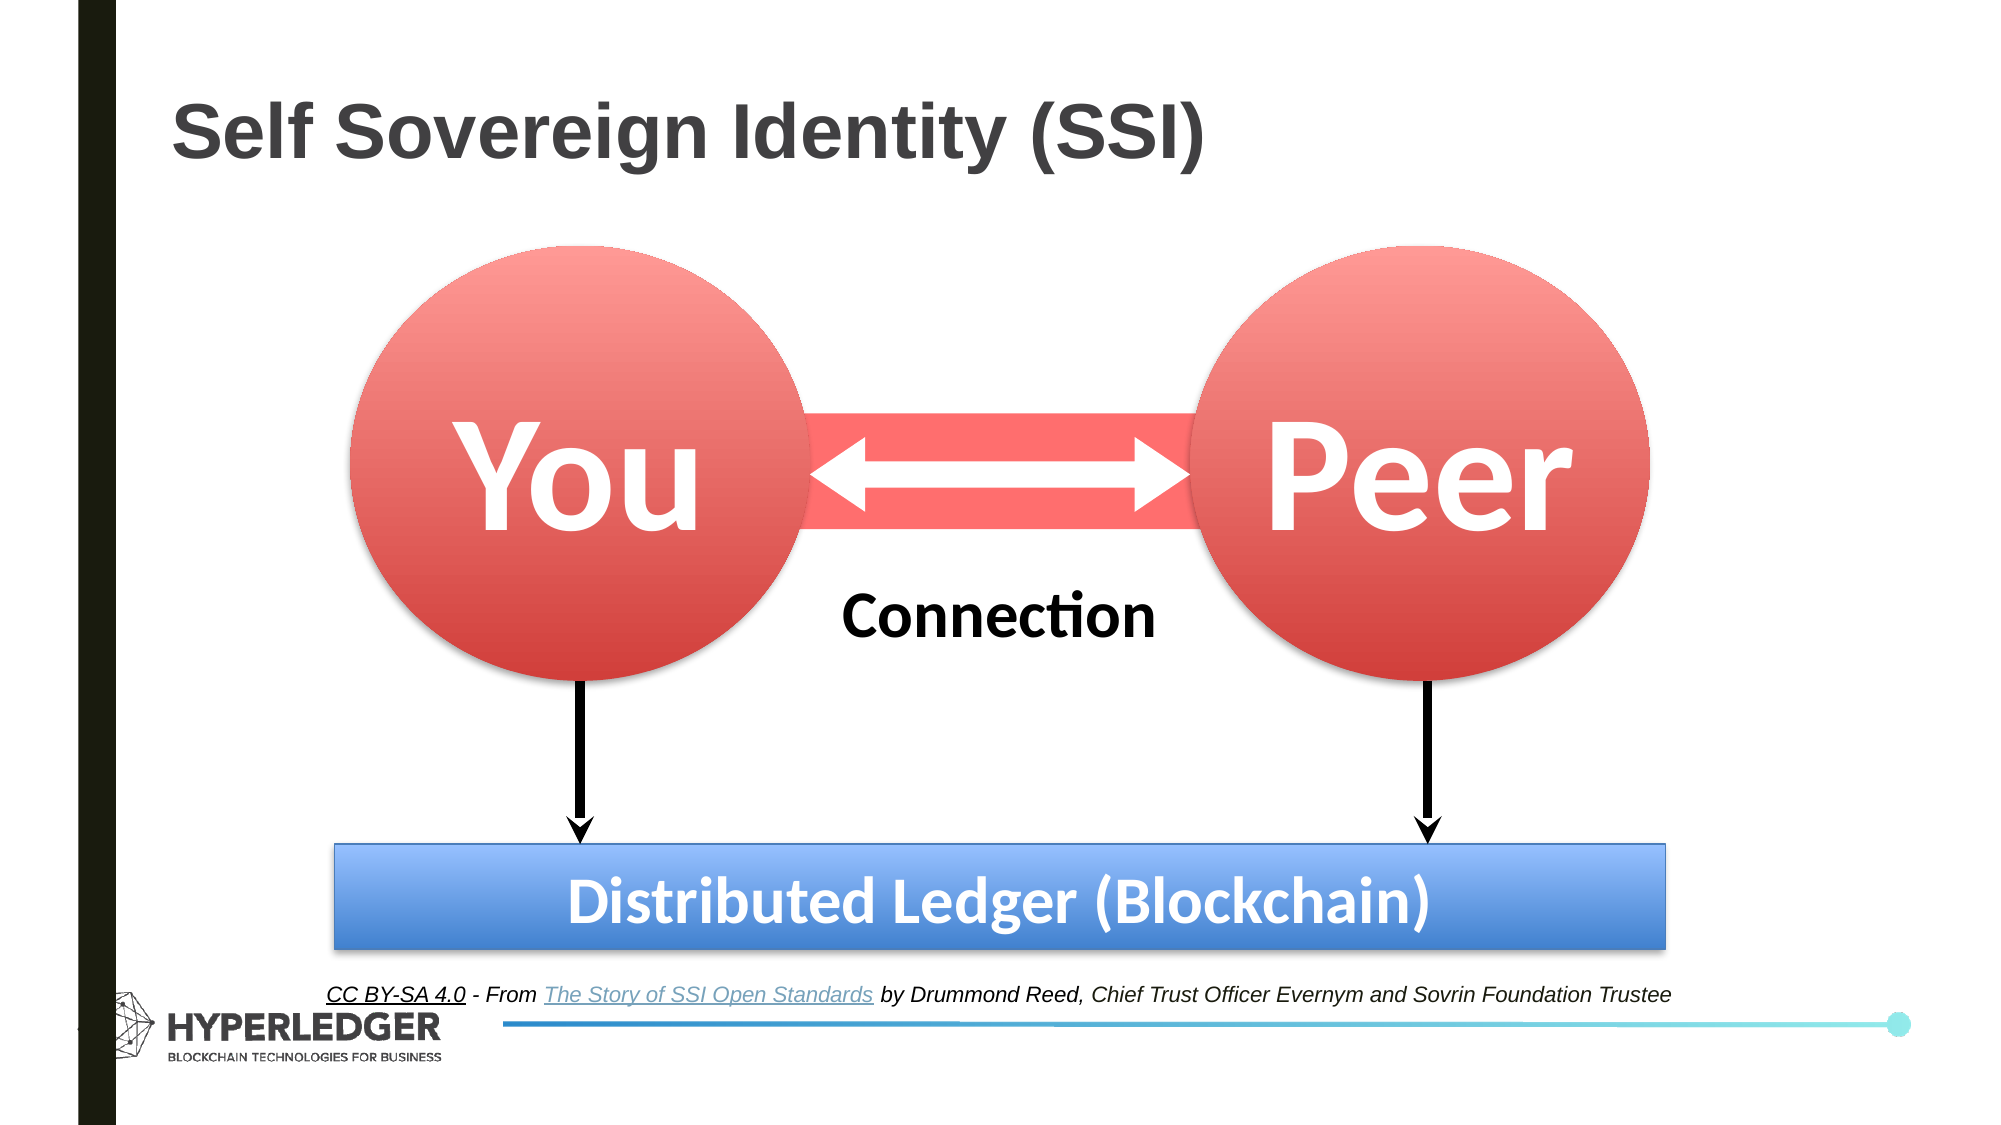

Self Sovereign Identity (SSI)
You
Peer

Distributed Ledger (Blockchain)
Connection
CC BY-SA 4.0 - From The Story of SSI Open Standards by Drummond Reed, Chief Trust Officer Evernym and Sovrin Foundation Trustee